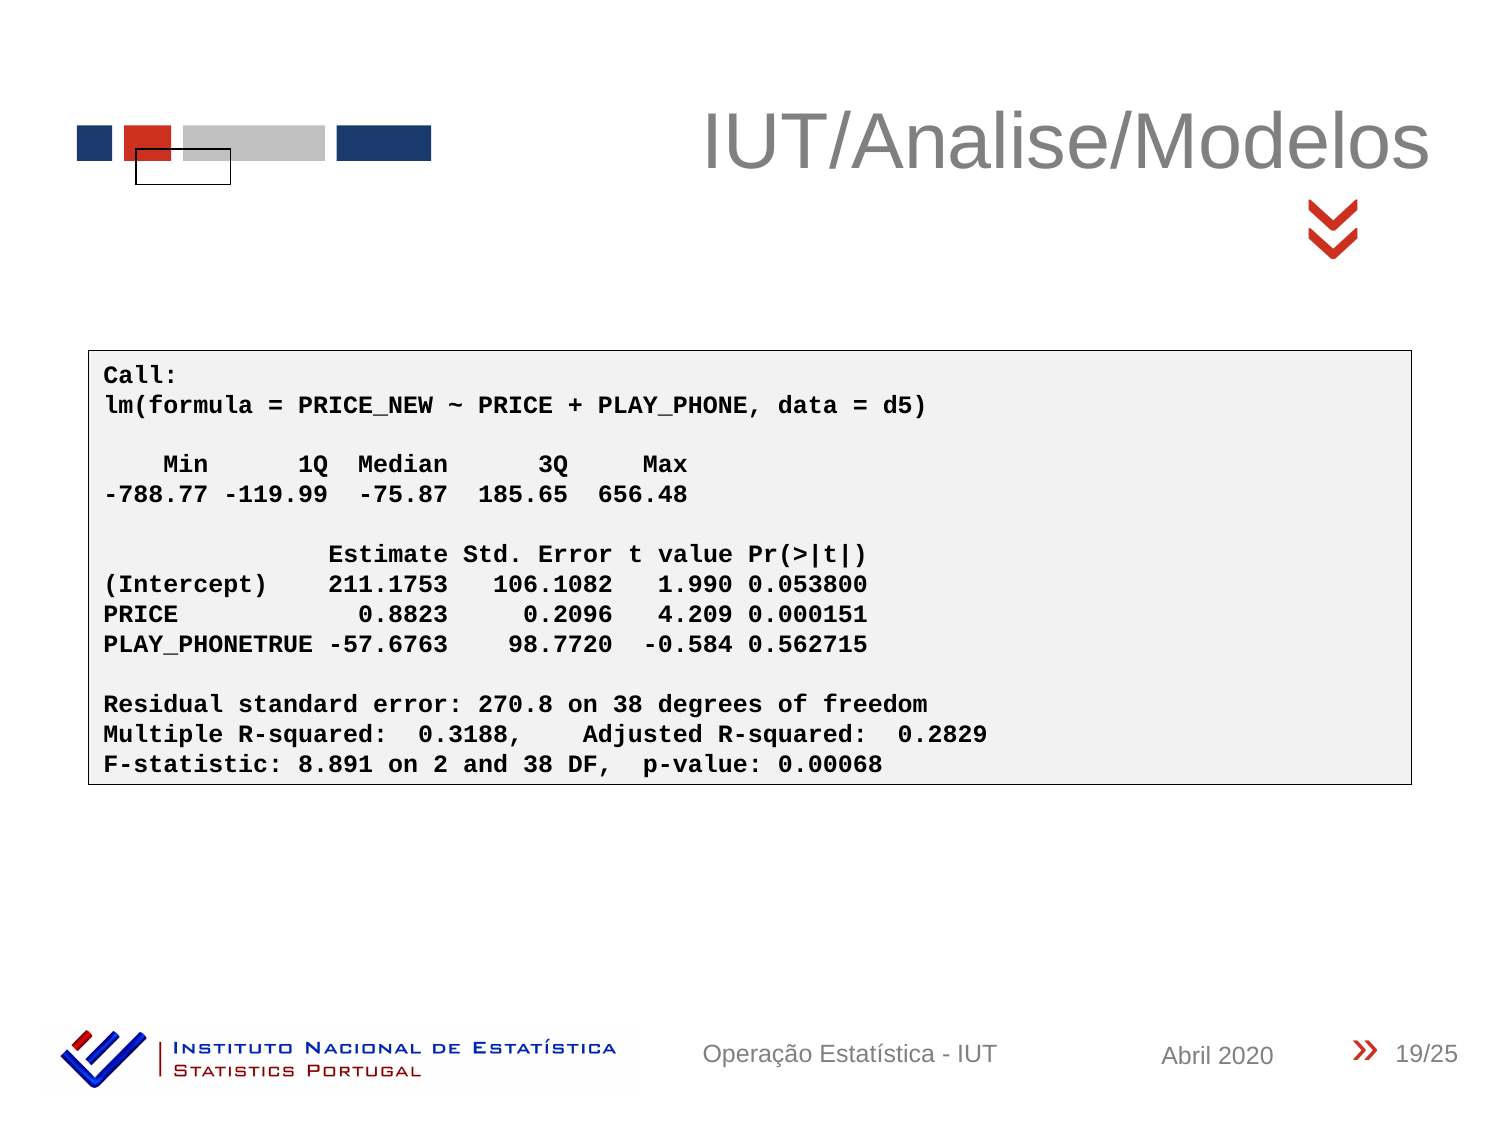

IUT/Analise/Modelos
«
Call:
lm(formula = PRICE_NEW ~ PRICE + PLAY_PHONE, data = d5)

    Min      1Q  Median      3Q     Max
-788.77 -119.99  -75.87  185.65  656.48

               Estimate Std. Error t value Pr(>|t|)
(Intercept)    211.1753   106.1082   1.990 0.053800
PRICE            0.8823     0.2096   4.209 0.000151
PLAY_PHONETRUE -57.6763    98.7720  -0.584 0.562715

Residual standard error: 270.8 on 38 degrees of freedom
Multiple R-squared:  0.3188,    Adjusted R-squared:  0.2829
F-statistic: 8.891 on 2 and 38 DF,  p-value: 0.00068
19